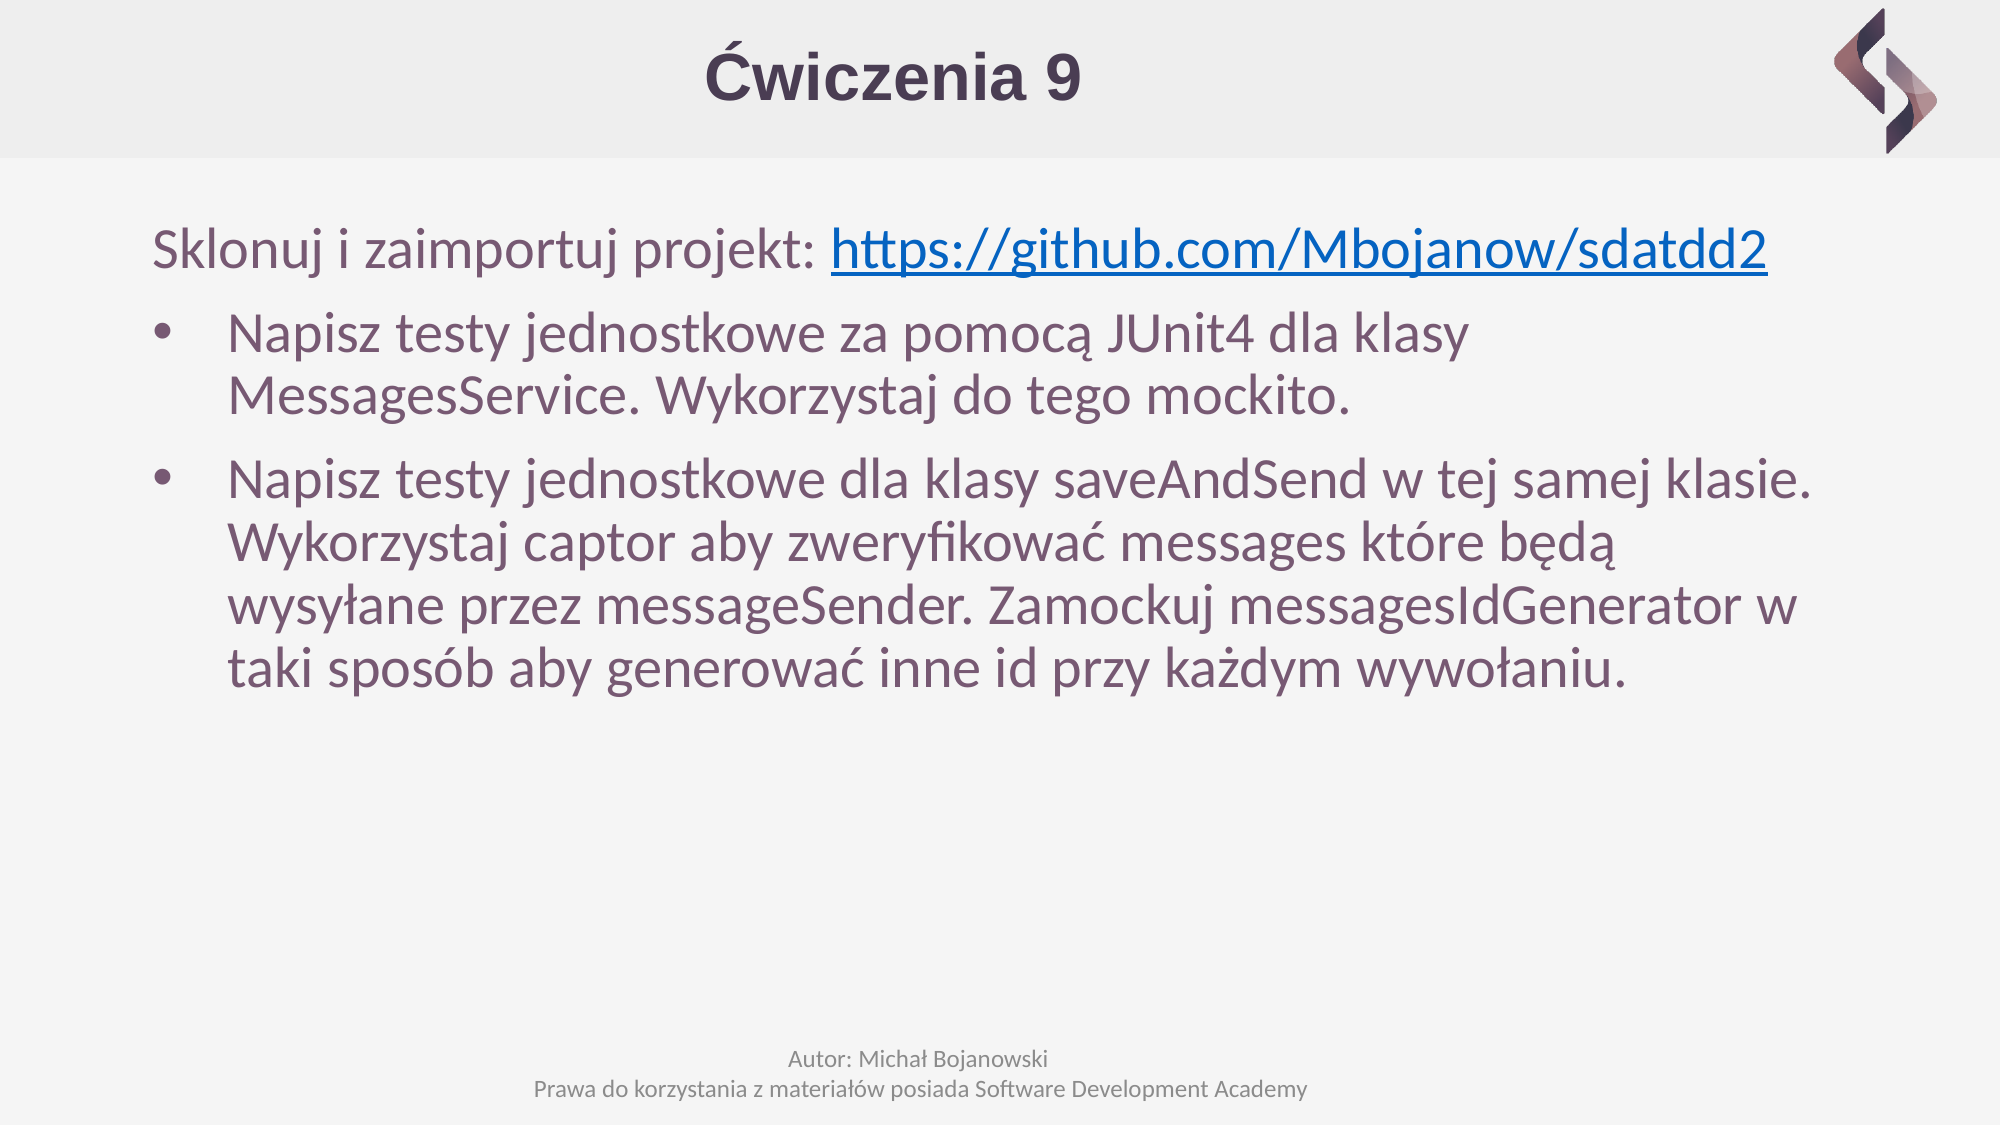

# Ćwiczenia 9

Sklonuj i zaimportuj projekt: https://github.com/Mbojanow/sdatdd2
Napisz testy jednostkowe za pomocą JUnit4 dla klasy MessagesService. Wykorzystaj do tego mockito.
Napisz testy jednostkowe dla klasy saveAndSend w tej samej klasie. Wykorzystaj captor aby zweryfikować messages które będą wysyłane przez messageSender. Zamockuj messagesIdGenerator w taki sposób aby generować inne id przy każdym wywołaniu.

Autor: Michał Bojanowski
Prawa do korzystania z materiałów posiada Software Development Academy